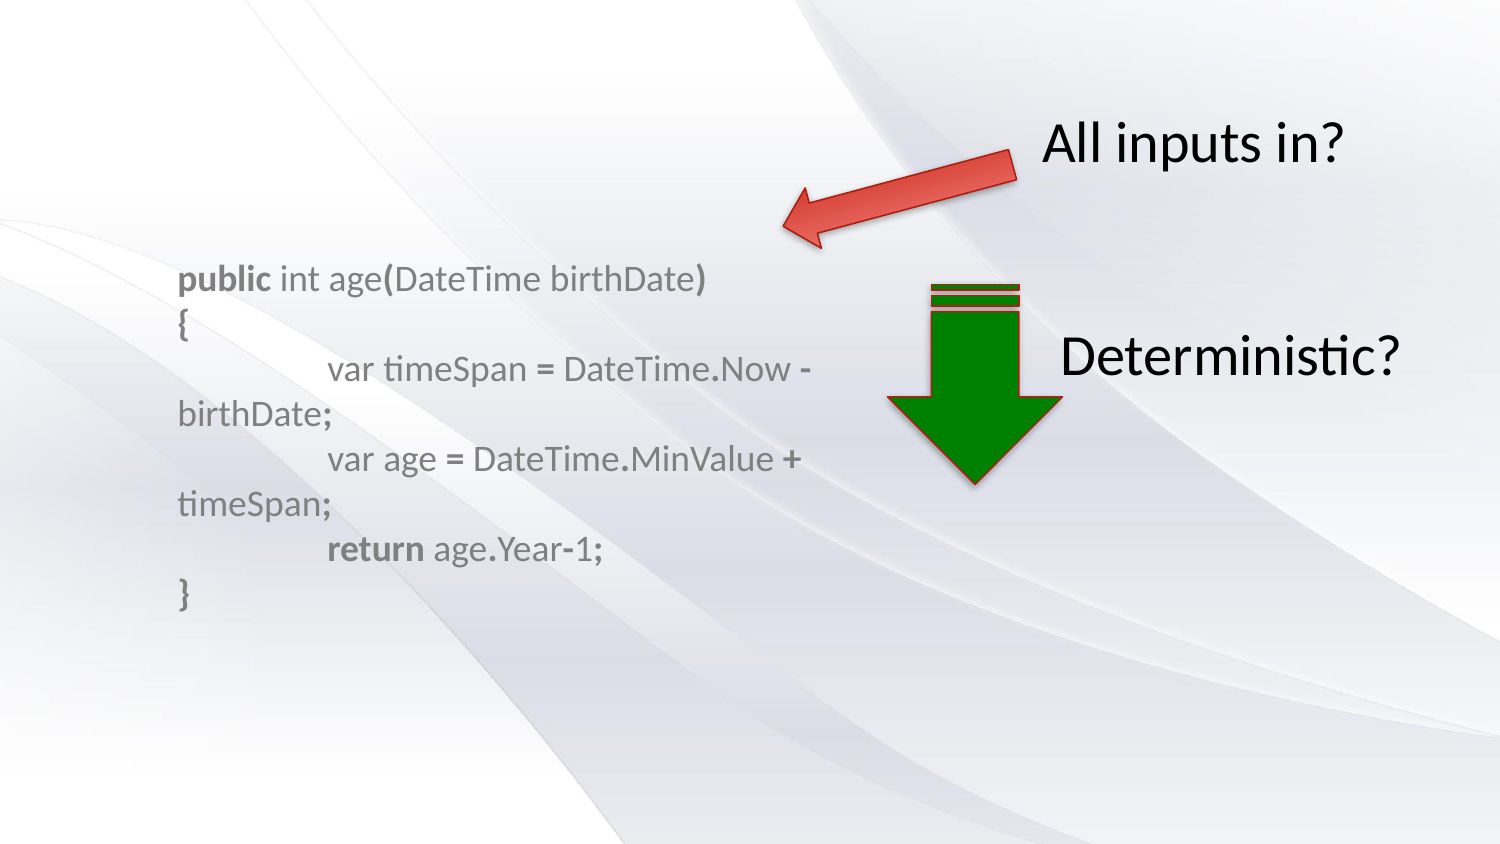

All inputs in?

public int age(DateTime birthDate)
{
	var timeSpan = DateTime.Now - birthDate;
	var age = DateTime.MinValue + timeSpan;
	return age.Year-1;
}

Deterministic?